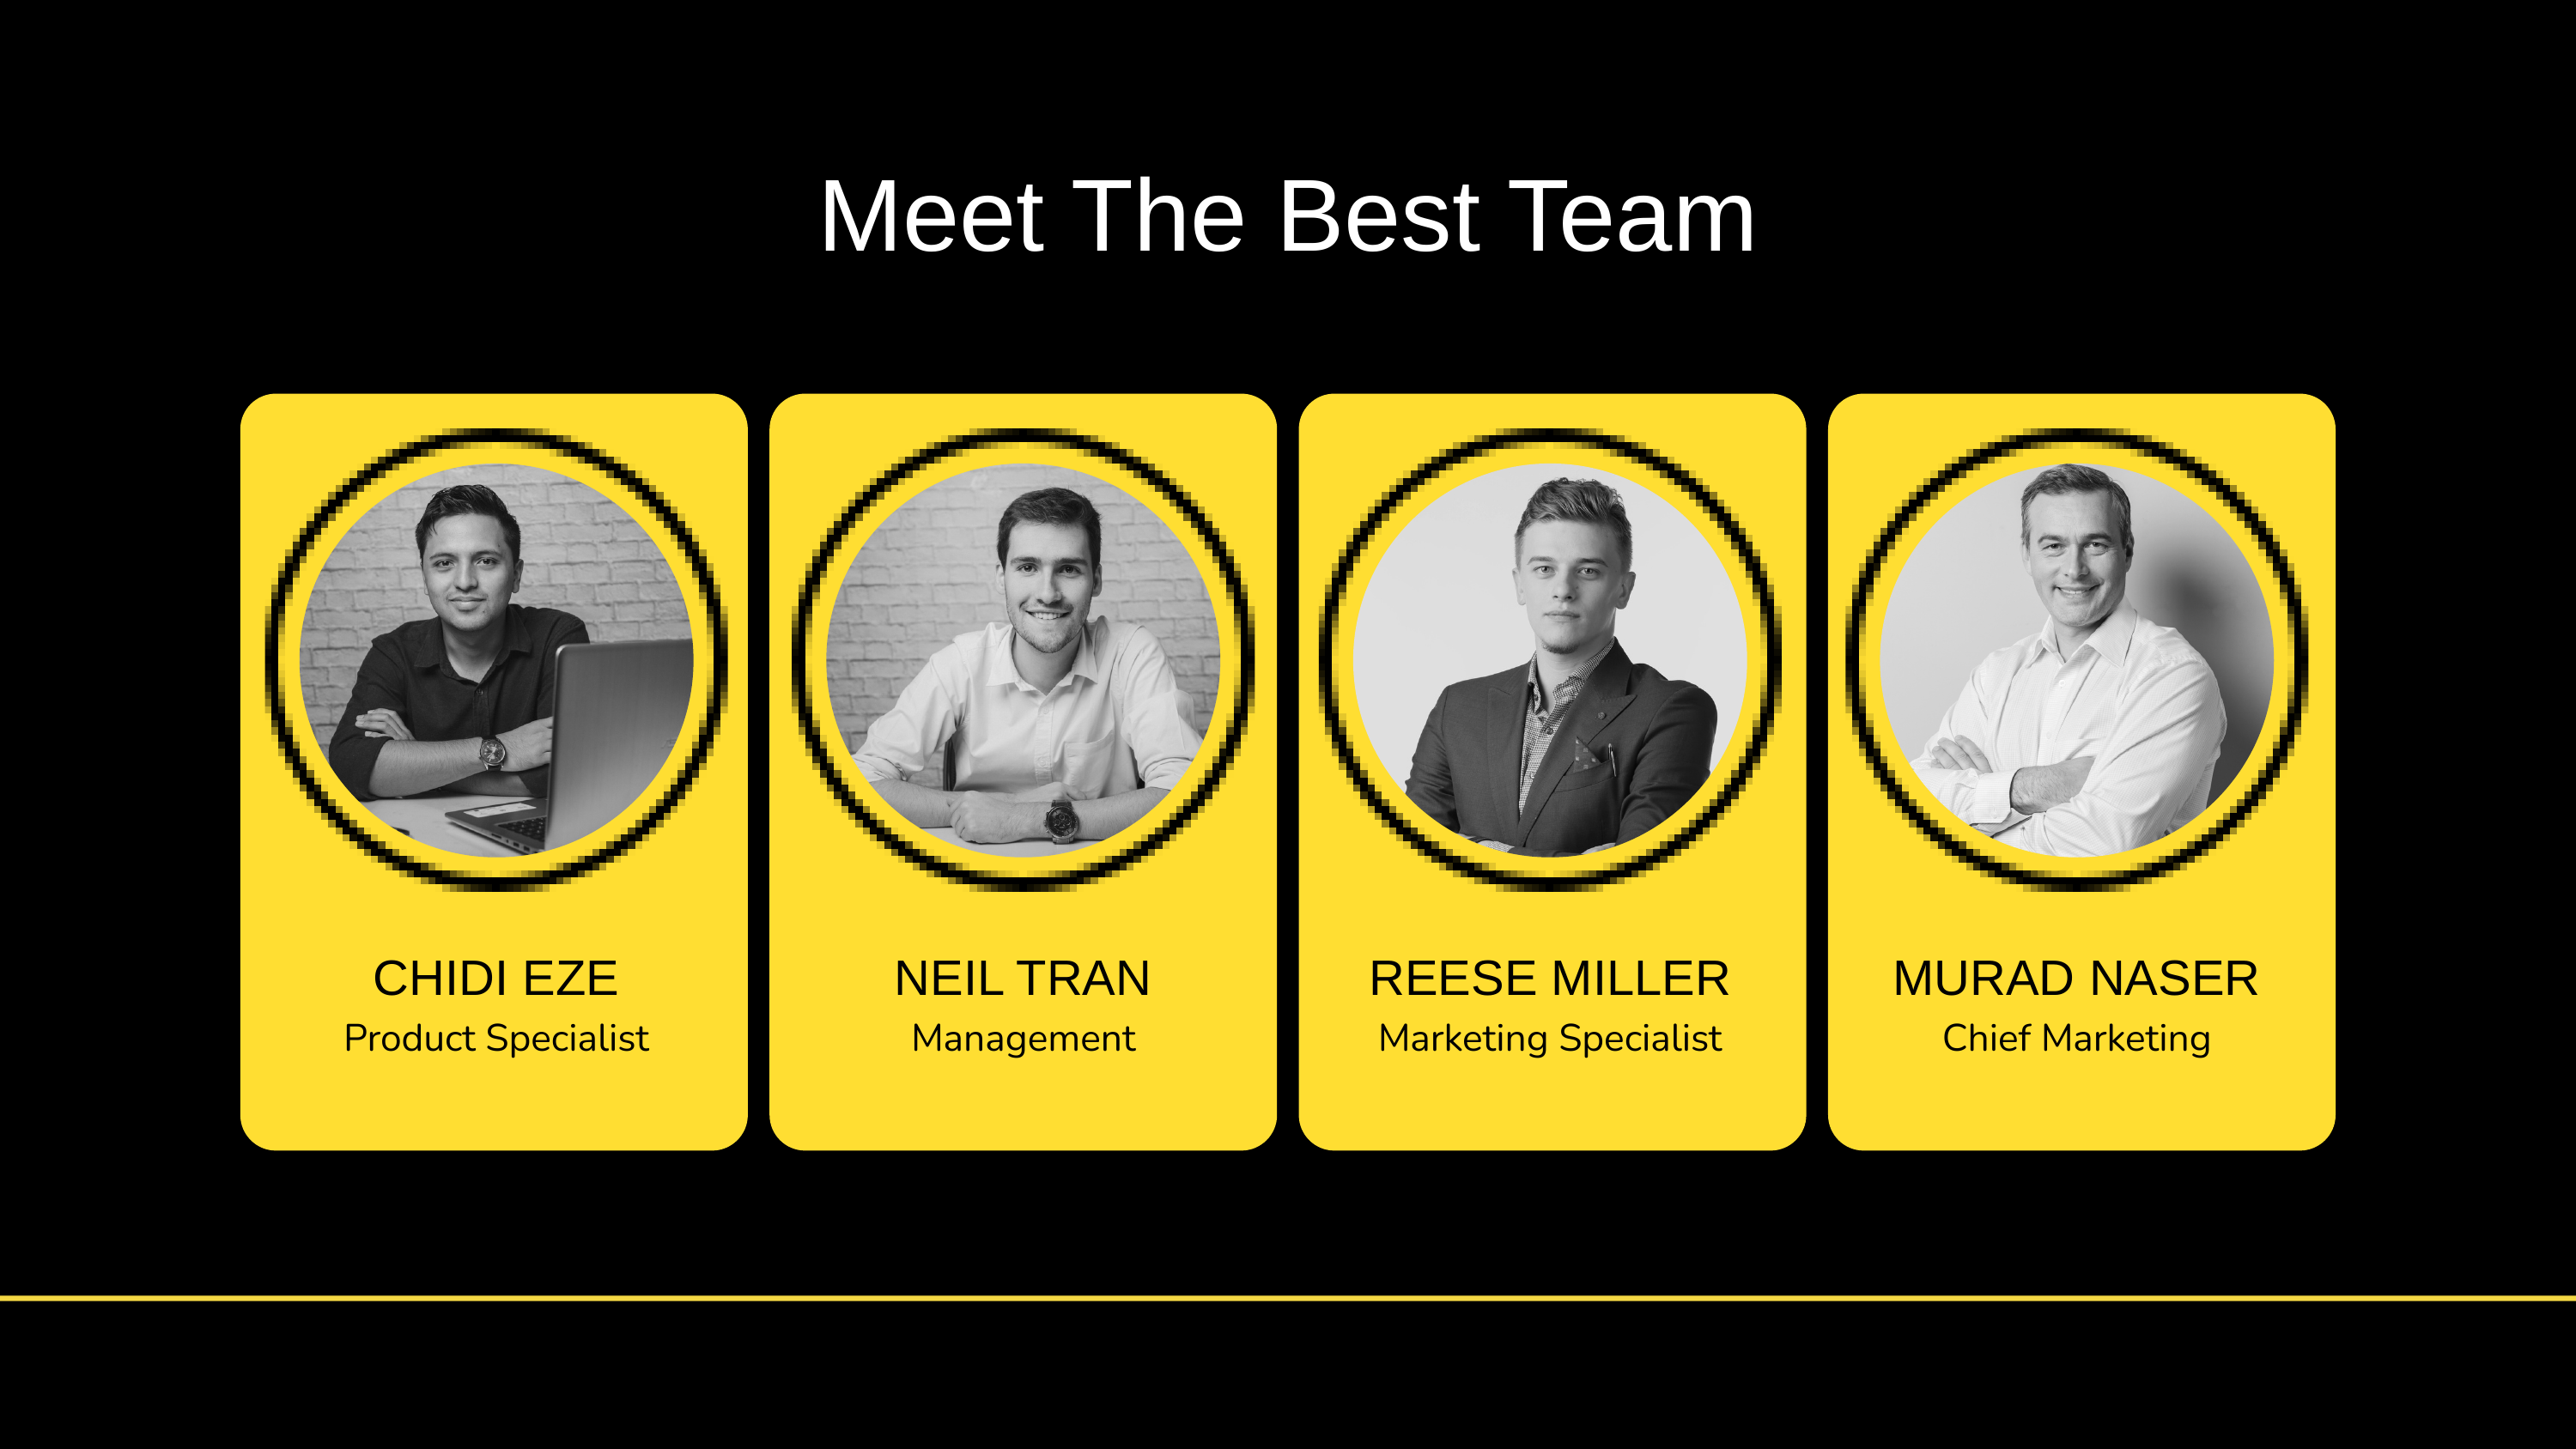

Meet The Best Team

CHIDI EZE
NEIL TRAN
REESE MILLER
MURAD NASER
Product Specialist
Management
Marketing Specialist
Chief Marketing